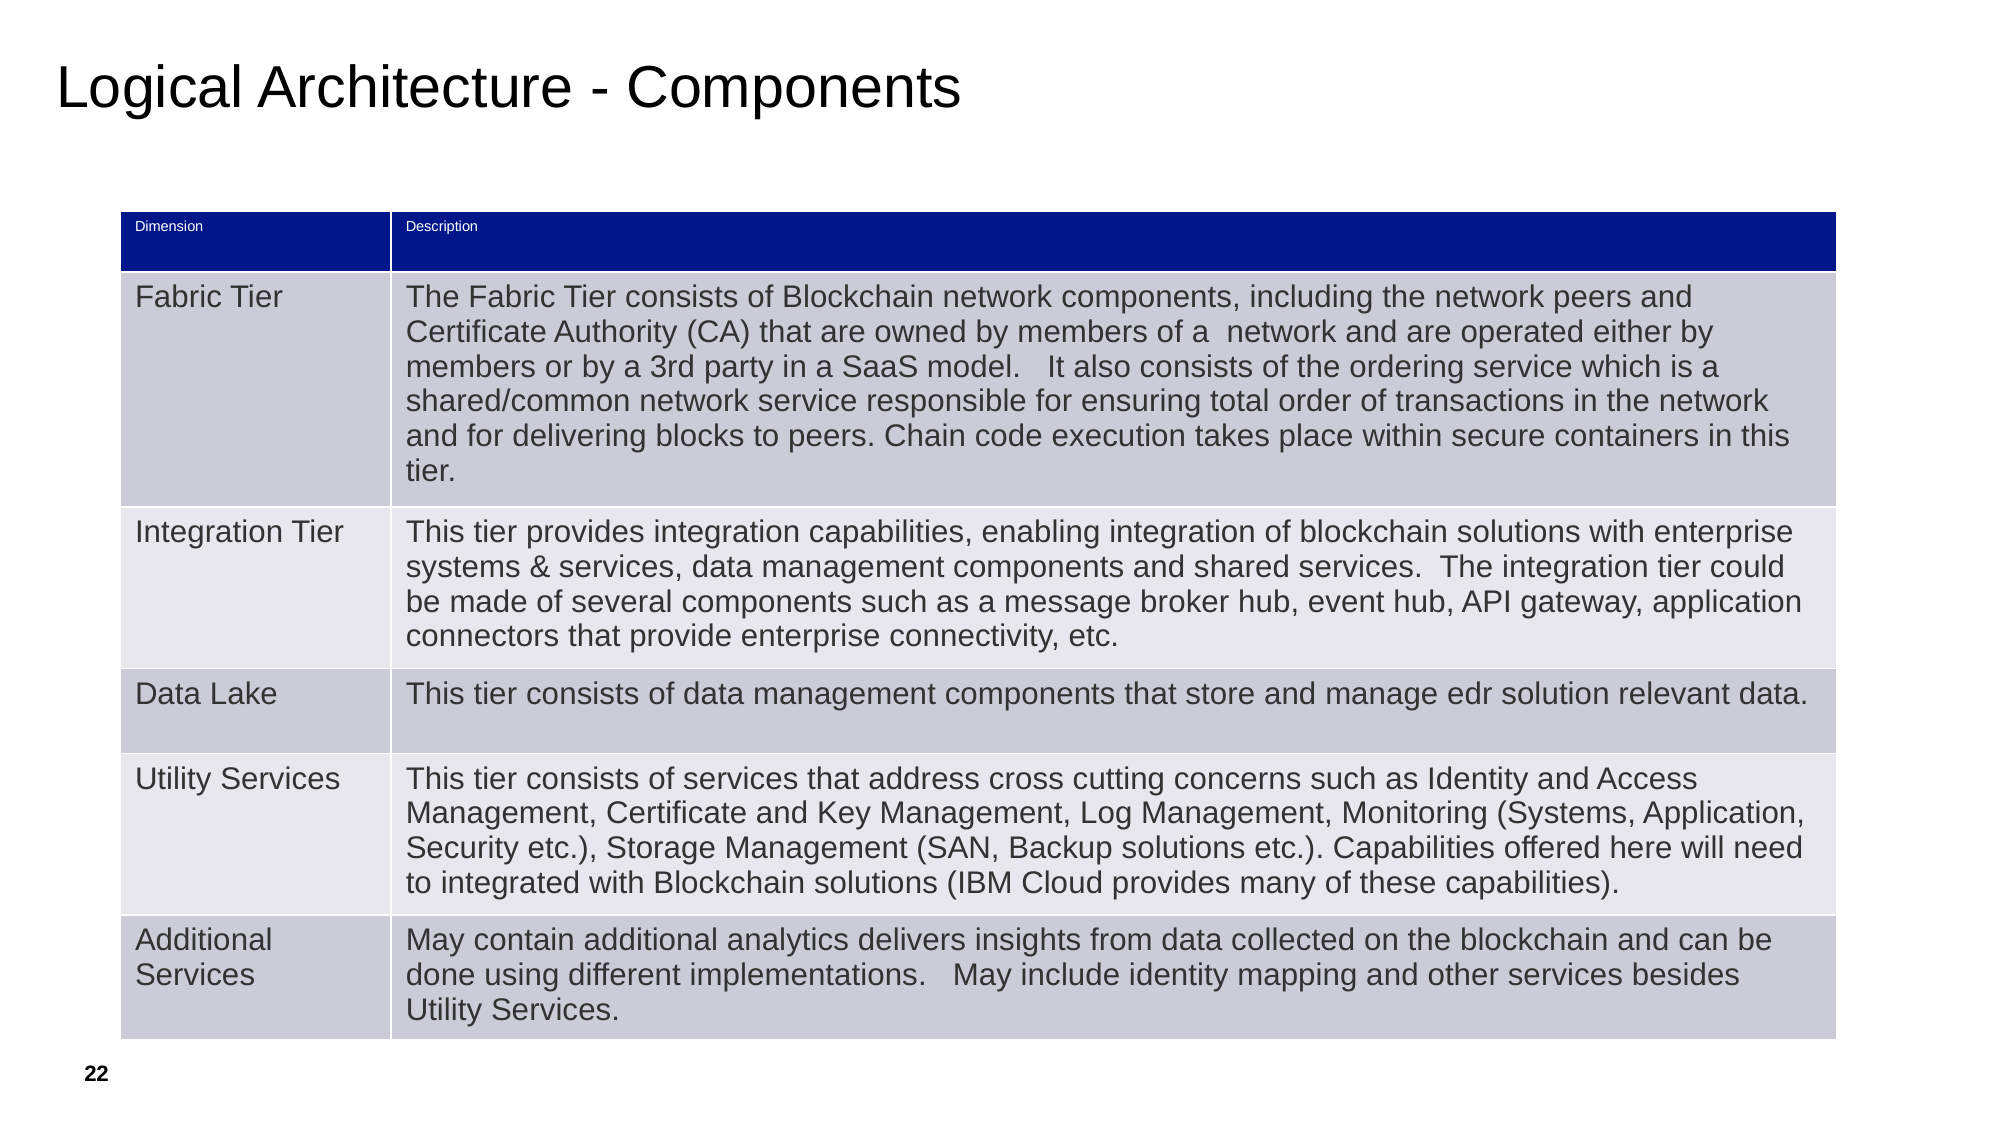

# Logical Architecture - Components
| Dimension | Description |
| --- | --- |
| Fabric Tier | The Fabric Tier consists of Blockchain network components, including the network peers and Certificate Authority (CA) that are owned by members of a network and are operated either by members or by a 3rd party in a SaaS model. It also consists of the ordering service which is a shared/common network service responsible for ensuring total order of transactions in the network and for delivering blocks to peers. Chain code execution takes place within secure containers in this tier. |
| Integration Tier | This tier provides integration capabilities, enabling integration of blockchain solutions with enterprise systems & services, data management components and shared services. The integration tier could be made of several components such as a message broker hub, event hub, API gateway, application connectors that provide enterprise connectivity, etc. |
| Data Lake | This tier consists of data management components that store and manage edr solution relevant data. |
| Utility Services | This tier consists of services that address cross cutting concerns such as Identity and Access Management, Certificate and Key Management, Log Management, Monitoring (Systems, Application, Security etc.), Storage Management (SAN, Backup solutions etc.). Capabilities offered here will need to integrated with Blockchain solutions (IBM Cloud provides many of these capabilities). |
| Additional Services | May contain additional analytics delivers insights from data collected on the blockchain and can be done using different implementations. May include identity mapping and other services besides Utility Services. |
22